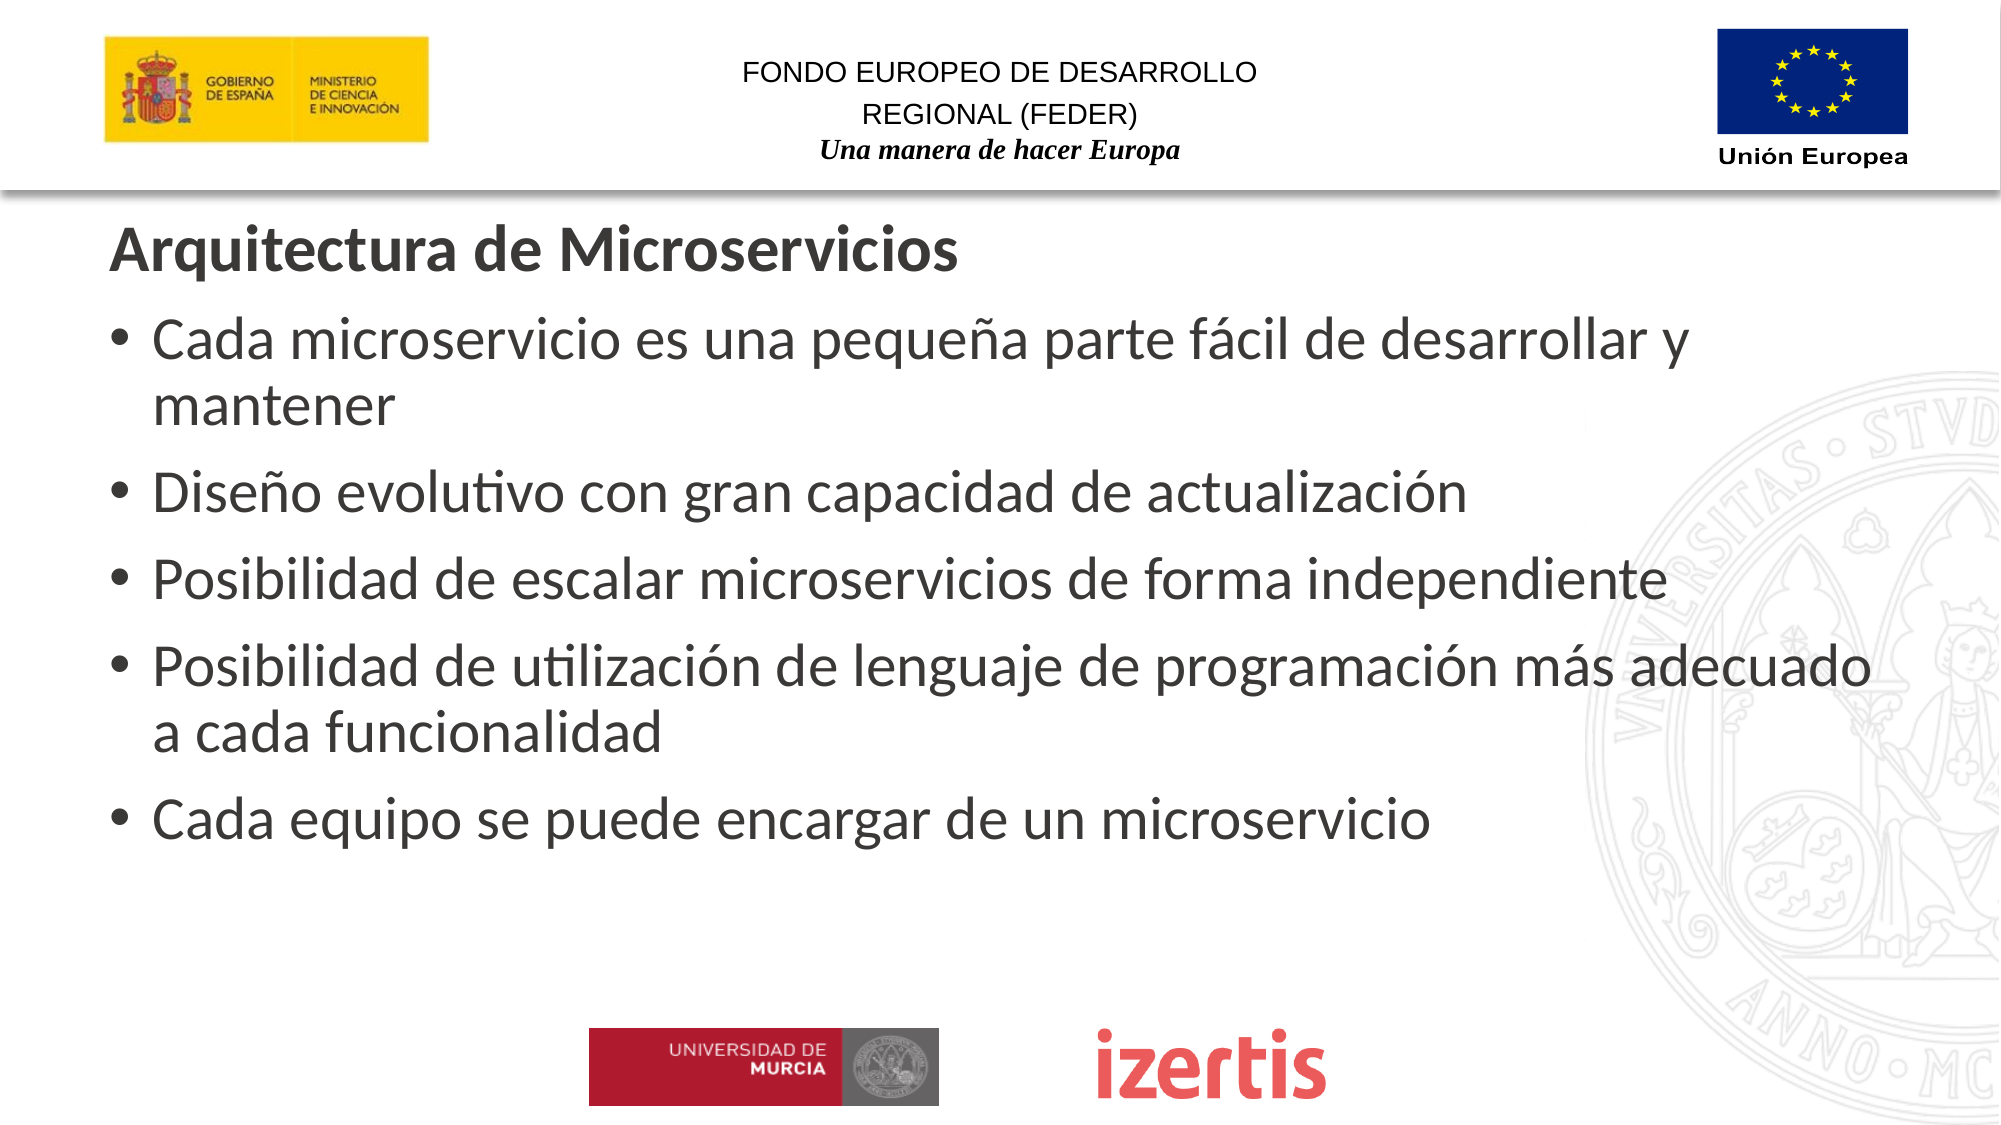

Arquitectura de Microservicios
Cada microservicio es una pequeña parte fácil de desarrollar y mantener
Diseño evolutivo con gran capacidad de actualización
Posibilidad de escalar microservicios de forma independiente
Posibilidad de utilización de lenguaje de programación más adecuado a cada funcionalidad
Cada equipo se puede encargar de un microservicio